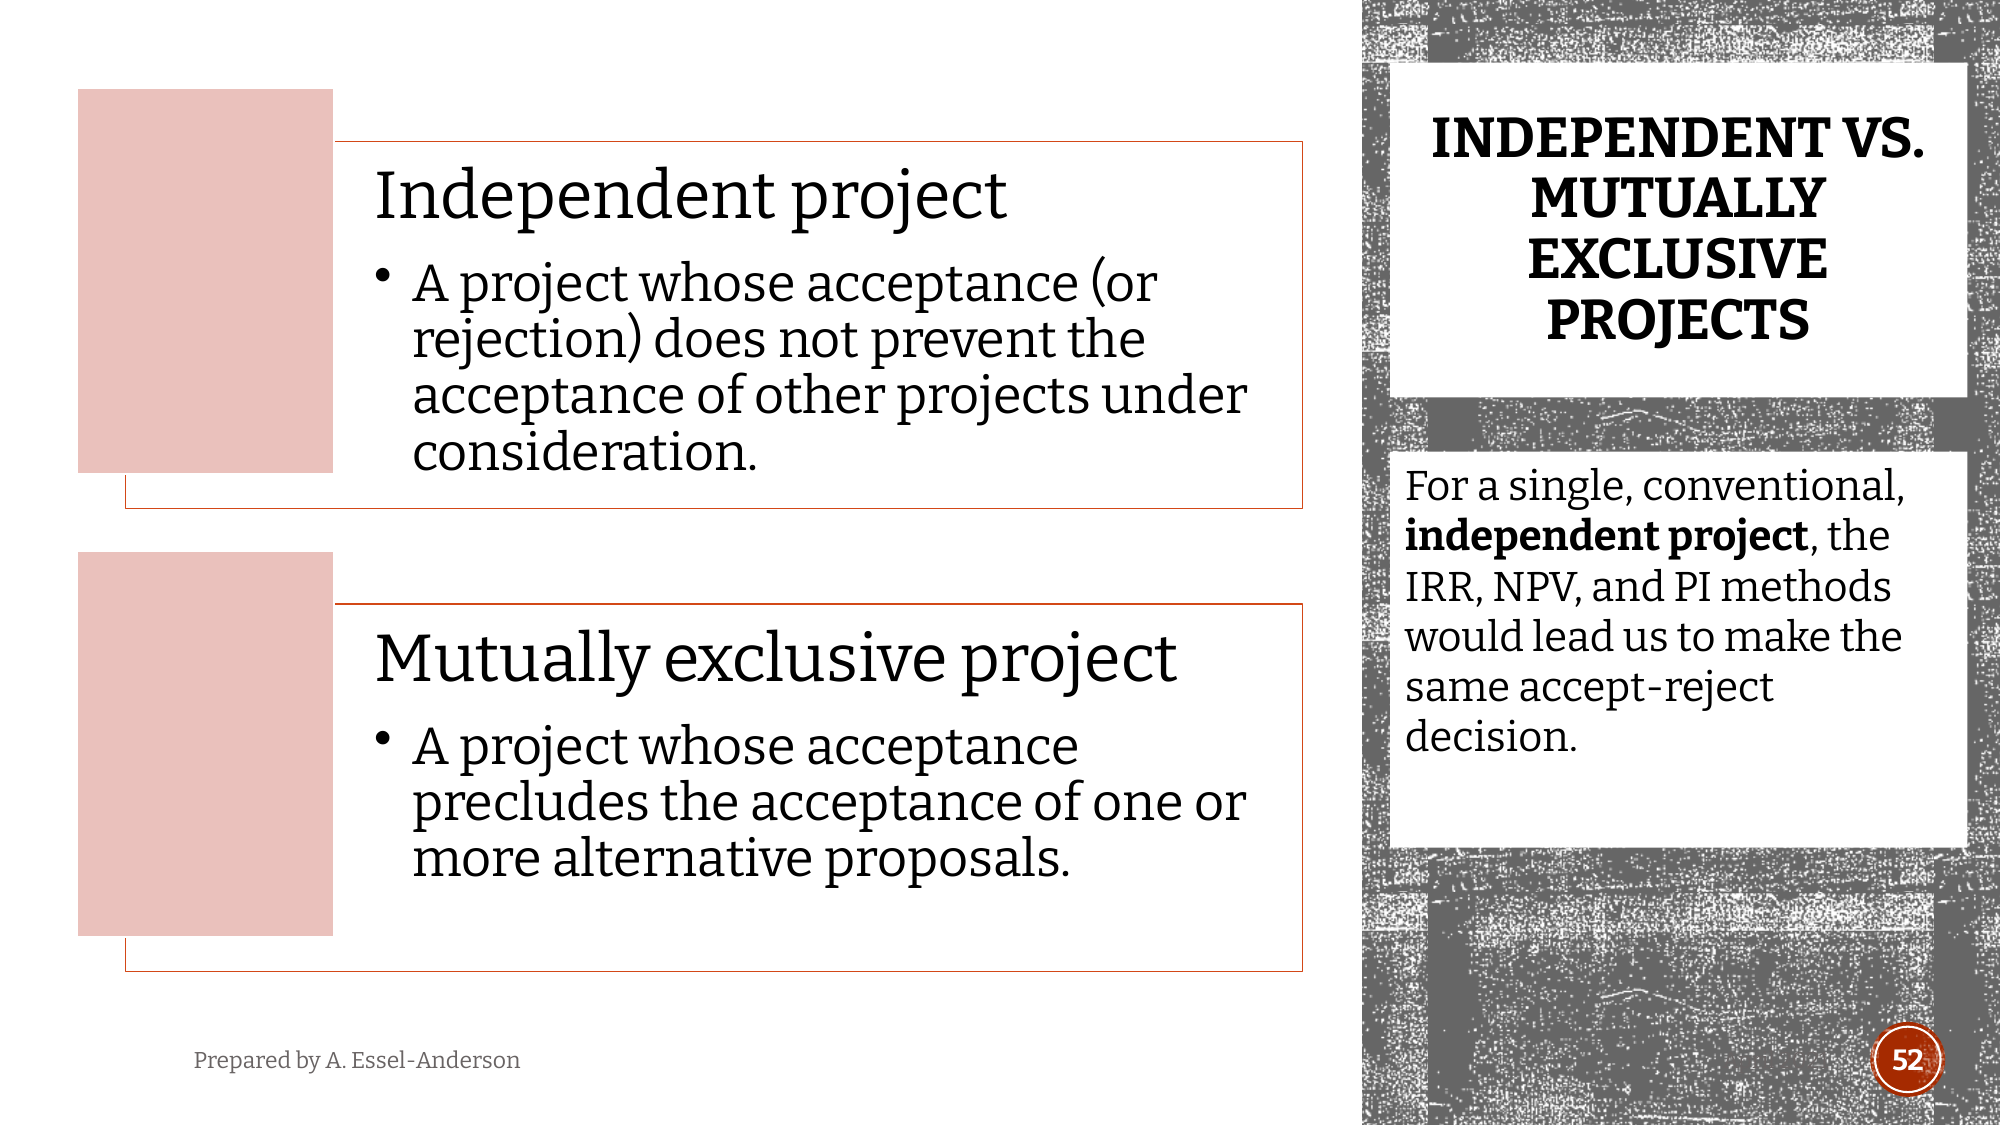

Independent project
A project whose acceptance (or rejection) does not prevent the acceptance of other projects under consideration.
Mutually exclusive project
A project whose acceptance precludes the acceptance of one or more alternative proposals.
# Independent vs. Mutually exclusive projects
For a single, conventional, independent project, the IRR, NPV, and PI methods would lead us to make the same accept-reject decision.
Prepared by A. Essel-Anderson
April 2021
52